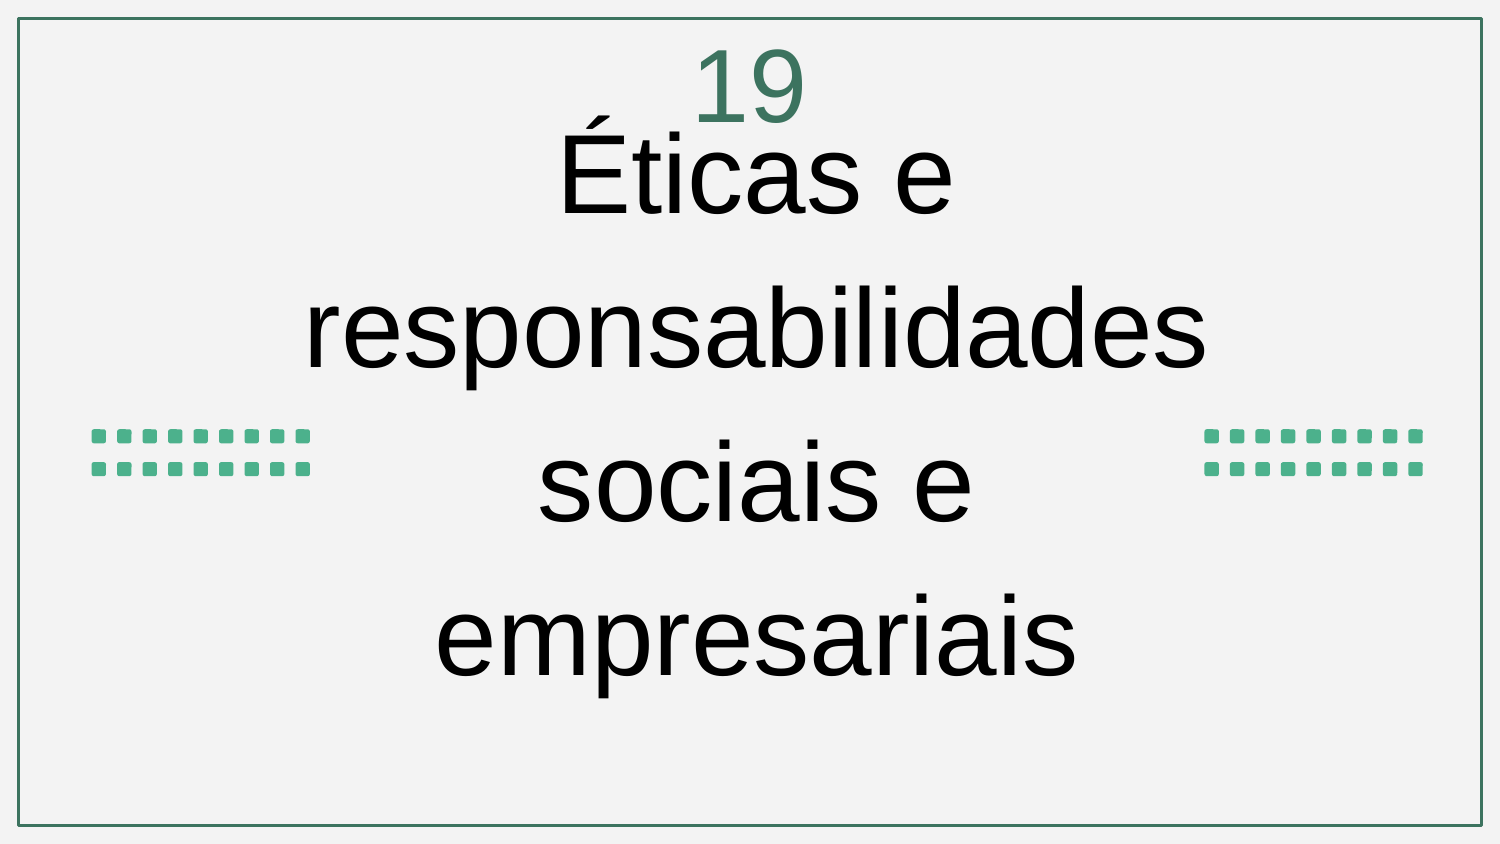

19

# Éticas e responsabilidades sociais e empresariais